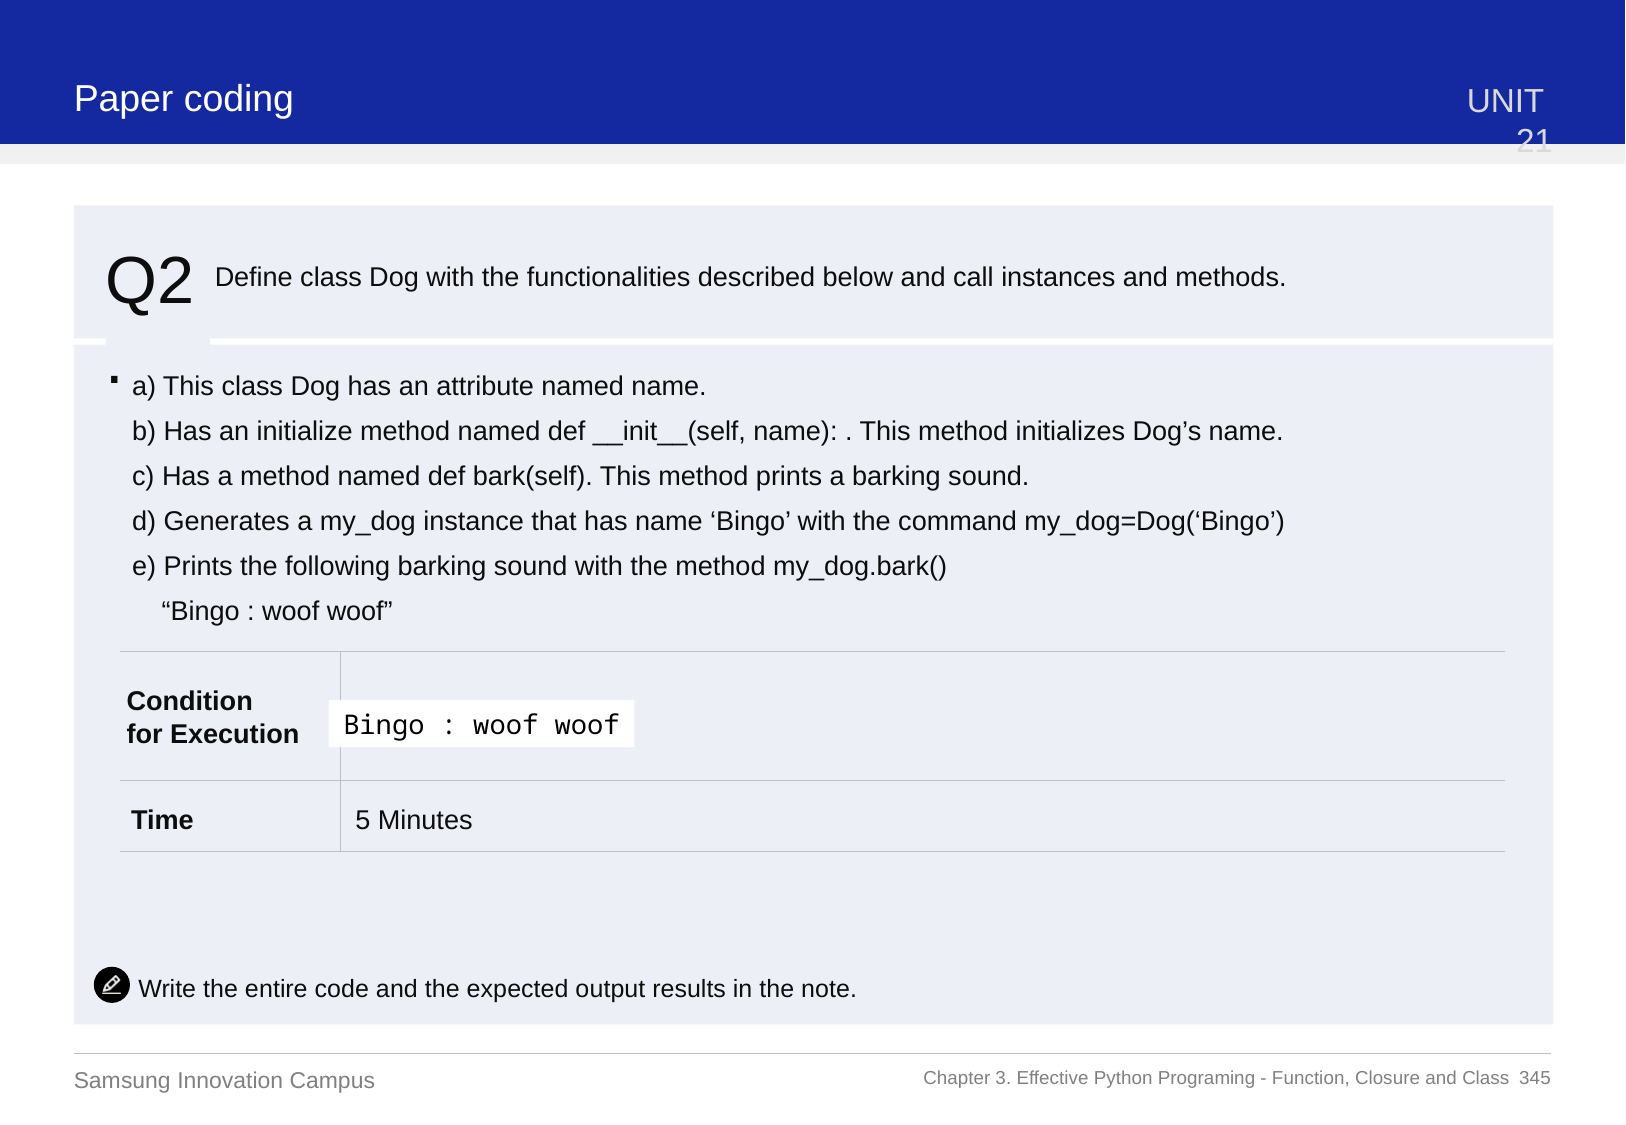

Paper coding
UNIT  21
Q2.
Define class Dog with the functionalities described below and call instances and methods.
a) This class Dog has an attribute named name.
b) Has an initialize method named def __init__(self, name): . This method initializes Dog’s name.
c) Has a method named def bark(self). This method prints a barking sound.
d) Generates a my_dog instance that has name ‘Bingo’ with the command my_dog=Dog(‘Bingo’)
e) Prints the following barking sound with the method my_dog.bark()
“Bingo : woof woof”
Condition
for Execution
5 Minutes
Time
Bingo : woof woof